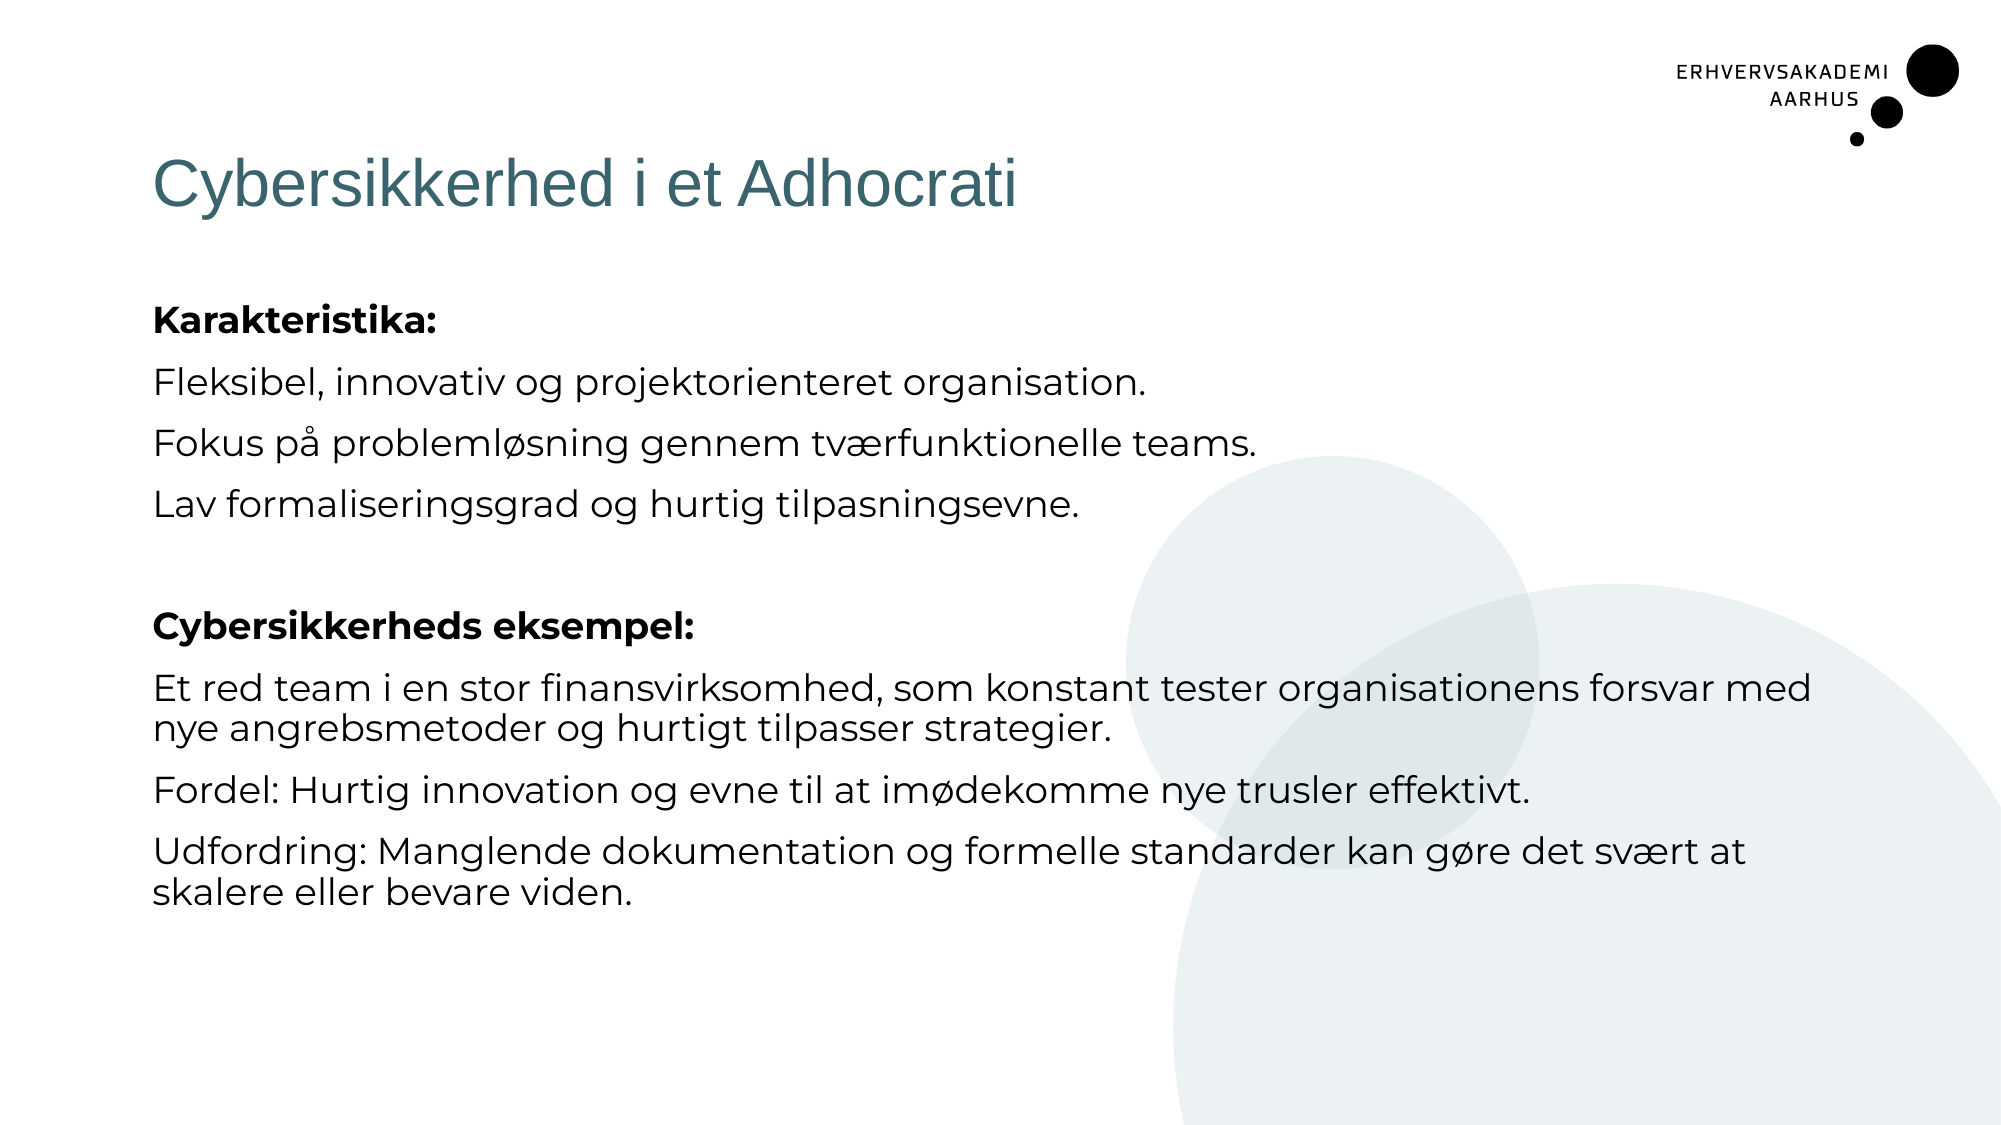

# Cybersikkerhed i et Adhocrati
Karakteristika:
Fleksibel, innovativ og projektorienteret organisation.
Fokus på problemløsning gennem tværfunktionelle teams.
Lav formaliseringsgrad og hurtig tilpasningsevne.

Cybersikkerheds eksempel:
Et red team i en stor finansvirksomhed, som konstant tester organisationens forsvar med nye angrebsmetoder og hurtigt tilpasser strategier.
Fordel: Hurtig innovation og evne til at imødekomme nye trusler effektivt.
Udfordring: Manglende dokumentation og formelle standarder kan gøre det svært at skalere eller bevare viden.